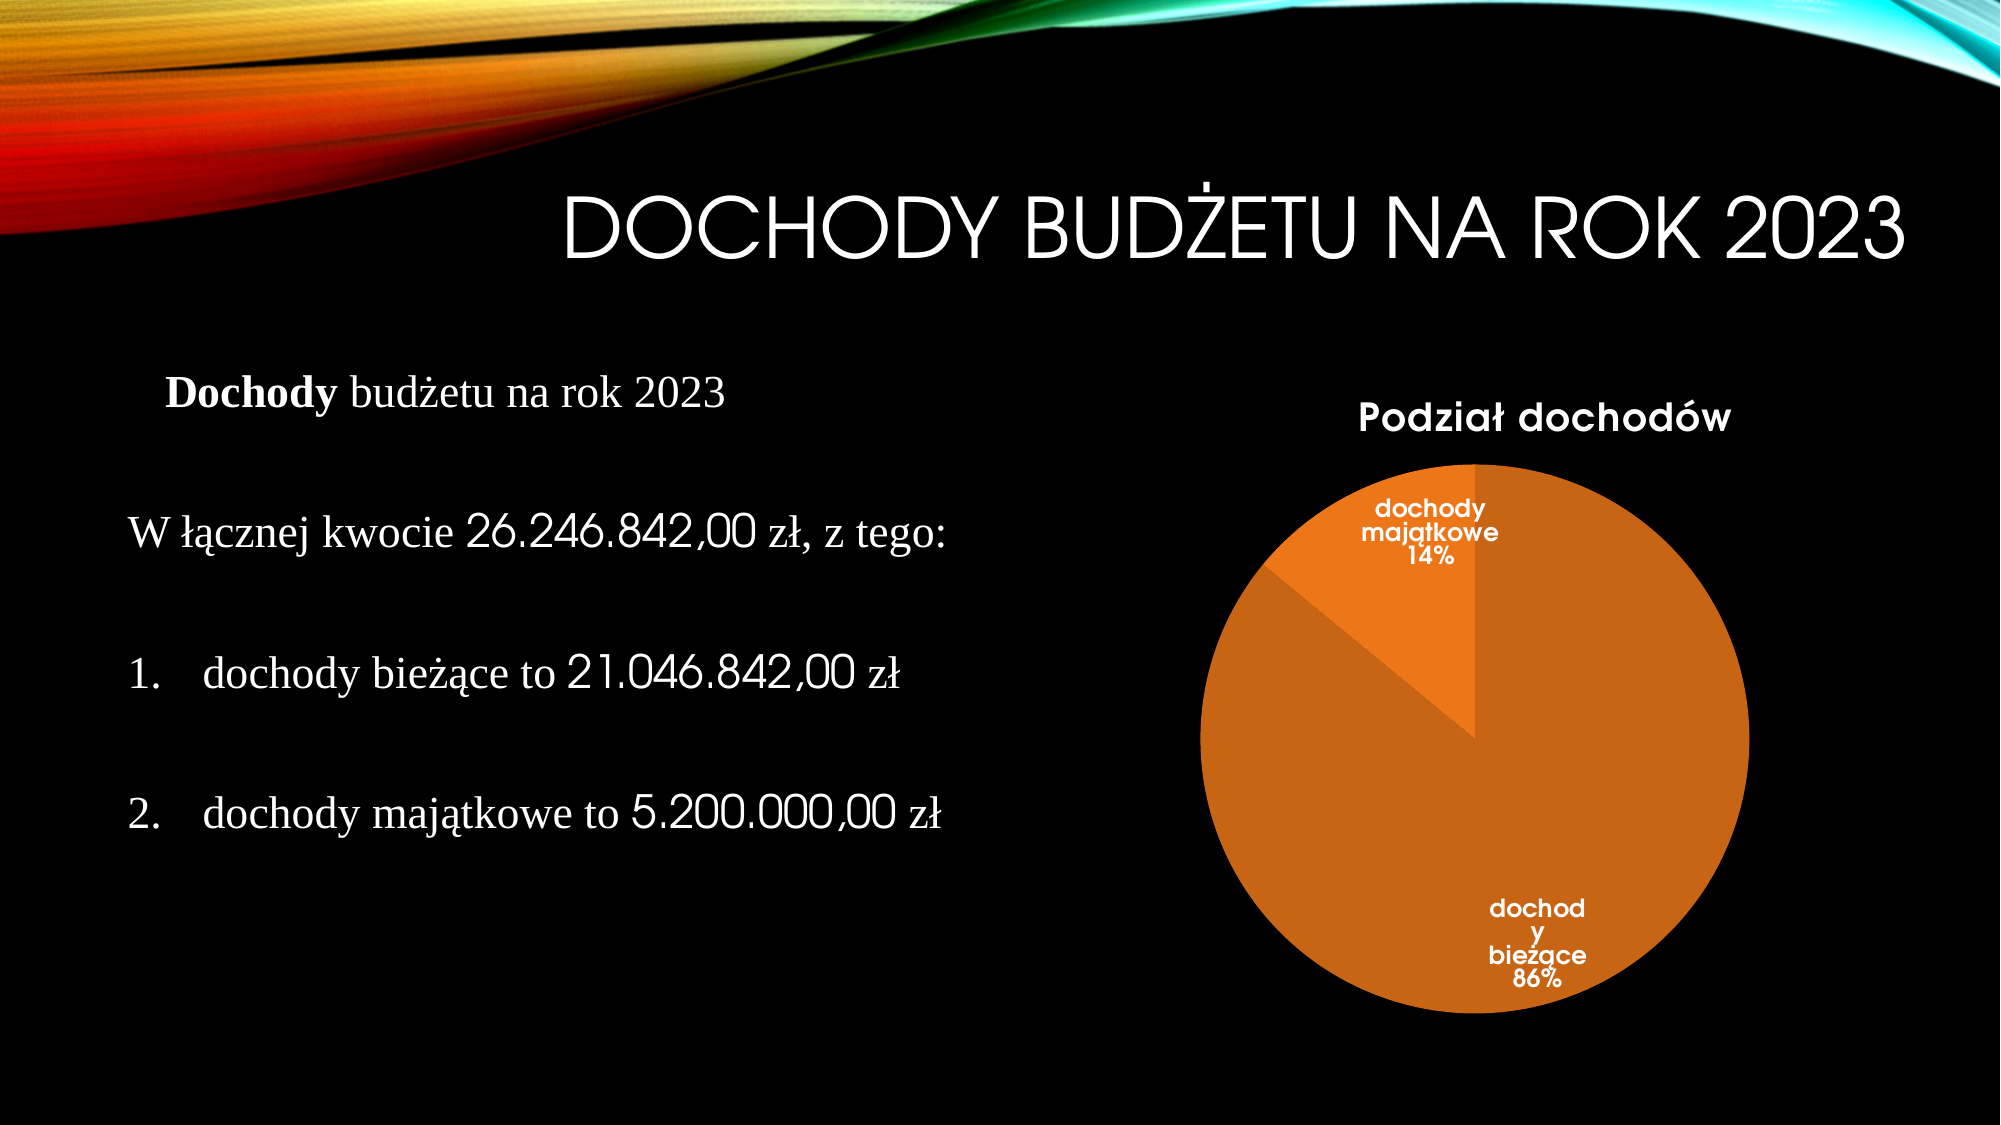

# Dochody budżetu na rok 2023
	Dochody budżetu na rok 2023

W łącznej kwocie 26.246.842,00 zł, z tego:

dochody bieżące to 21.046.842,00 zł

dochody majątkowe to 5.200.000,00 zł

### Chart: Podział dochodów

| Category | Sprzedaż |
|---|---|
| dochody bieżące | 98291987.77 |
| dochody majątkowe | 16050259.109999996 |